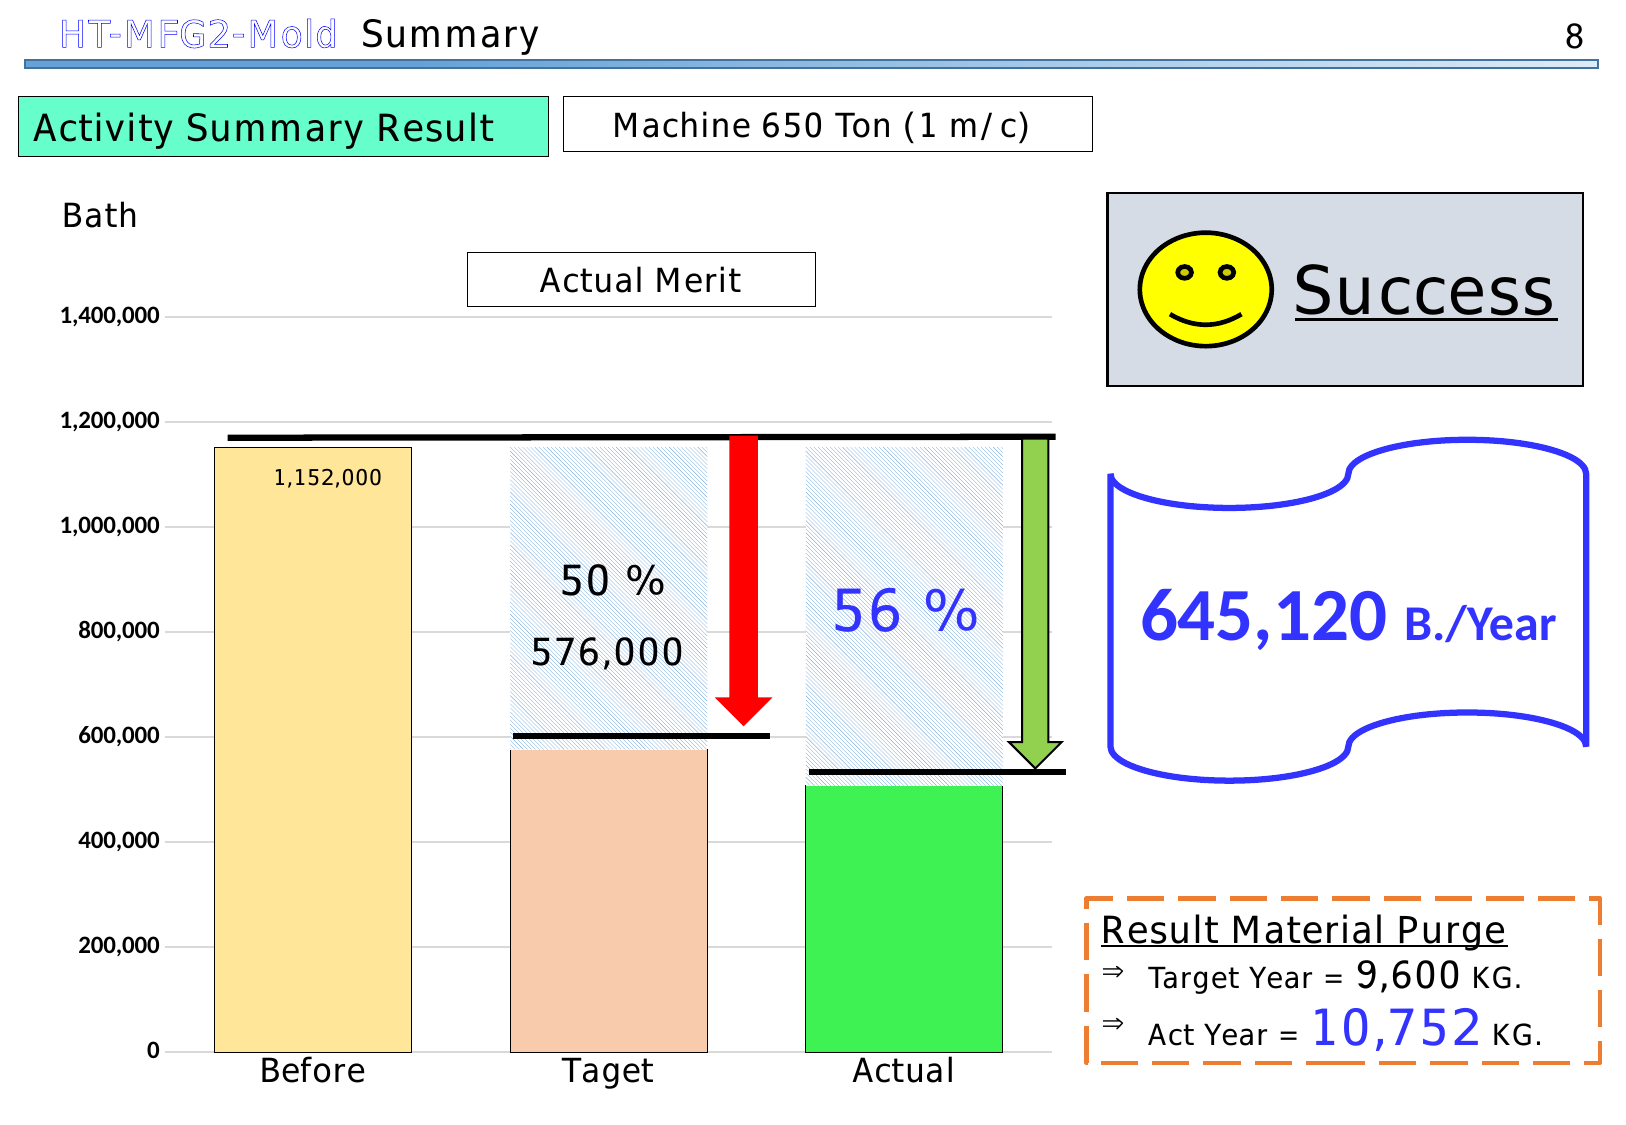

HT-MFG2-Mold  Summary

8
Machine 650 Ton (1 m/c)
Activity Summary Result
Bath
Actual Merit

### Chart

| Category | Series 1 | Series 2 |
|---|---|---|
| Before | 1152000.0 | 0.0 |
| Taget | 576000.0 | 576000.0 |
| Actual | 506880.0 | 645120.0 |
1,152,000
576,000

Success
645,120 B./Year
50 %
56 %
Result Material Purge
Target Year = 9,600 KG.
Act Year = 10,752 KG.